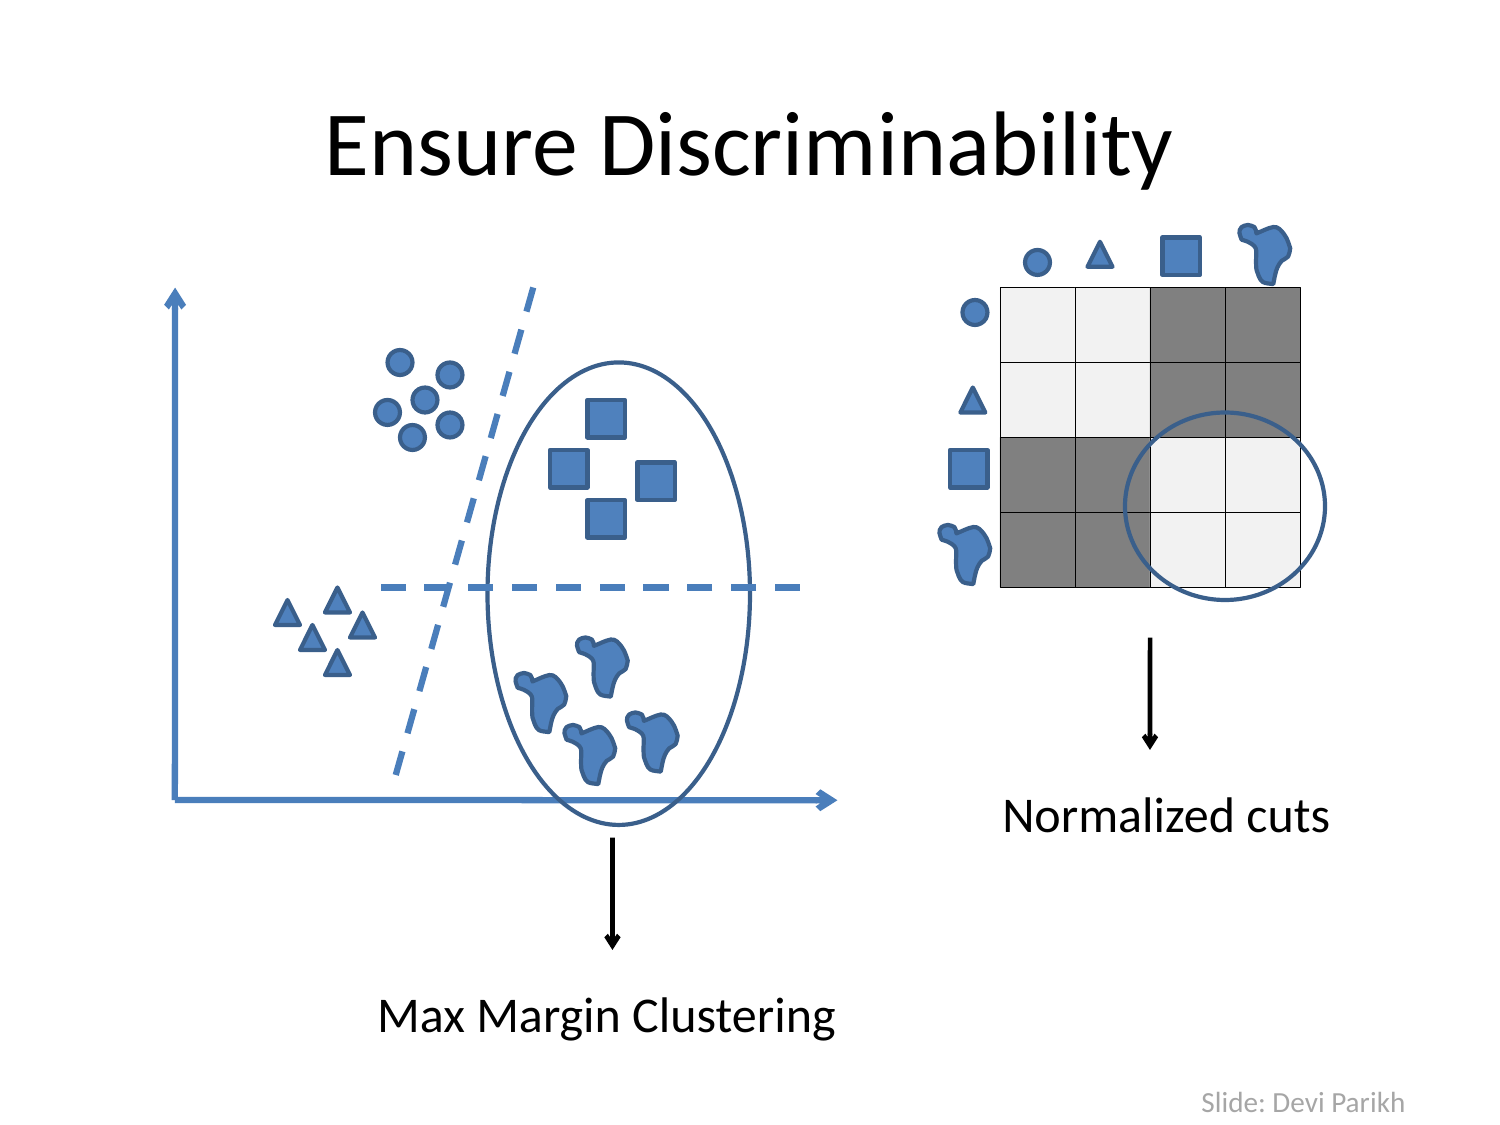

# Ensure Discriminability

Normalized cuts
Max Margin Clustering
Slide: Devi Parikh